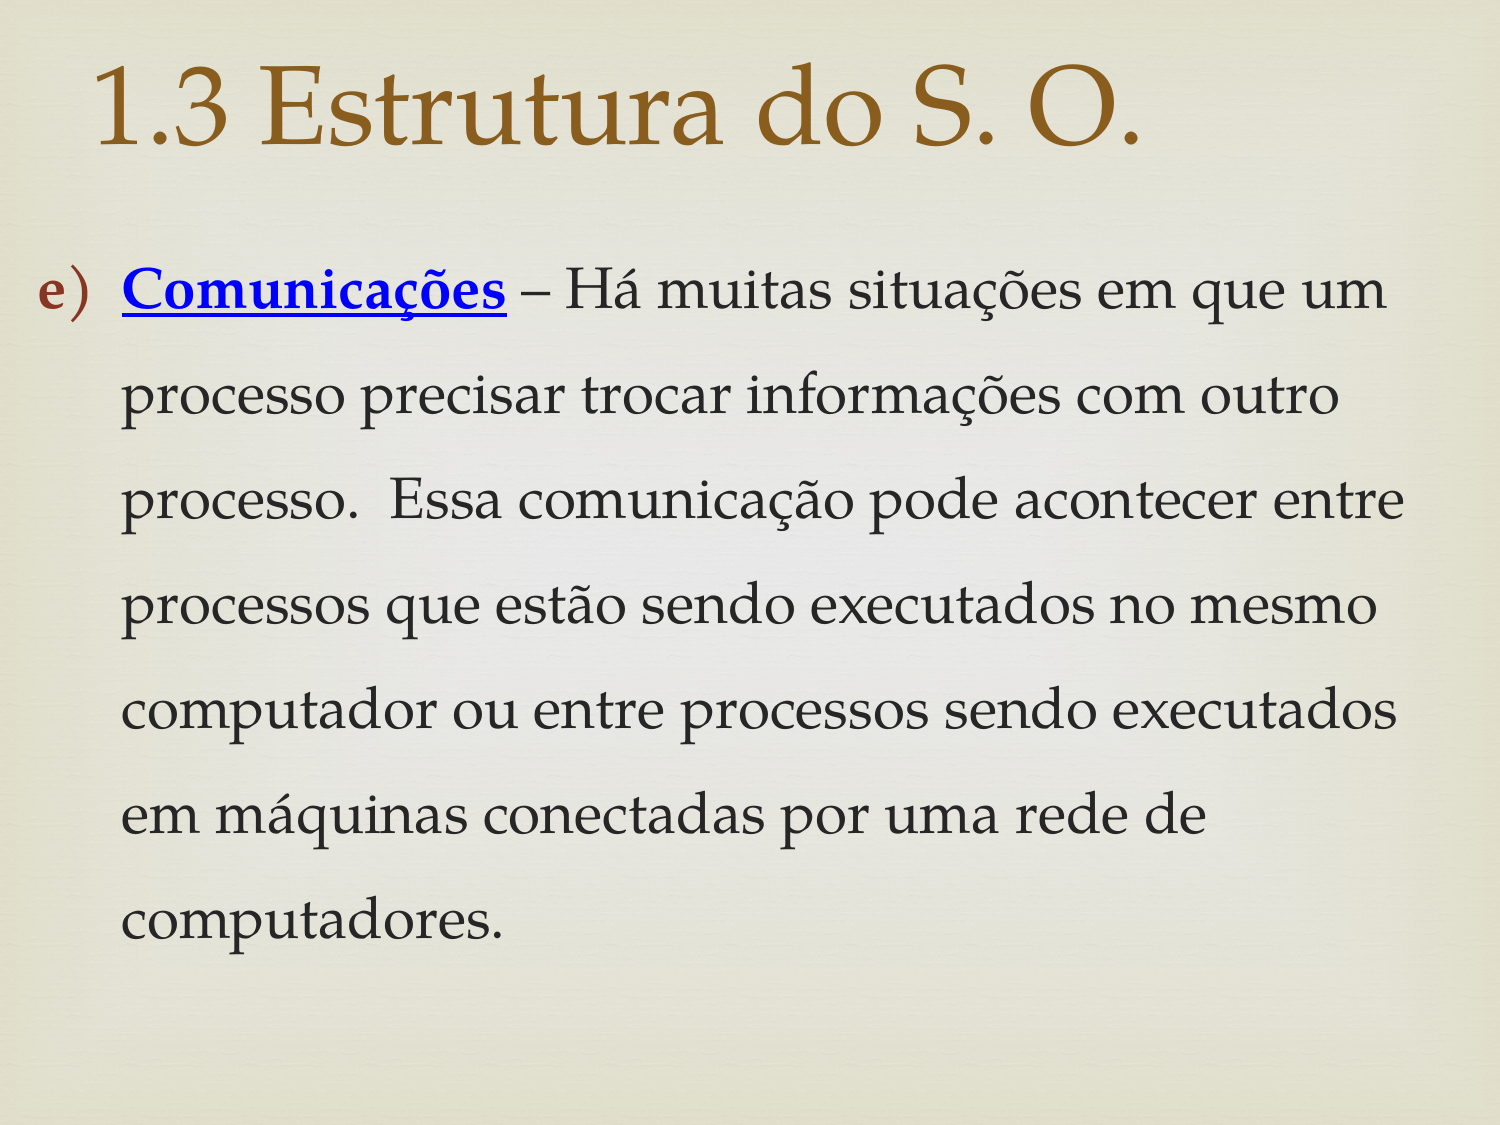

# 1.3 Estrutura do S. O.
Comunicações – Há muitas situações em que um processo precisar trocar informações com outro processo.  Essa comunicação pode acontecer entre processos que estão sendo executados no mesmo computador ou entre processos sendo executados em máquinas conectadas por uma rede de computadores.